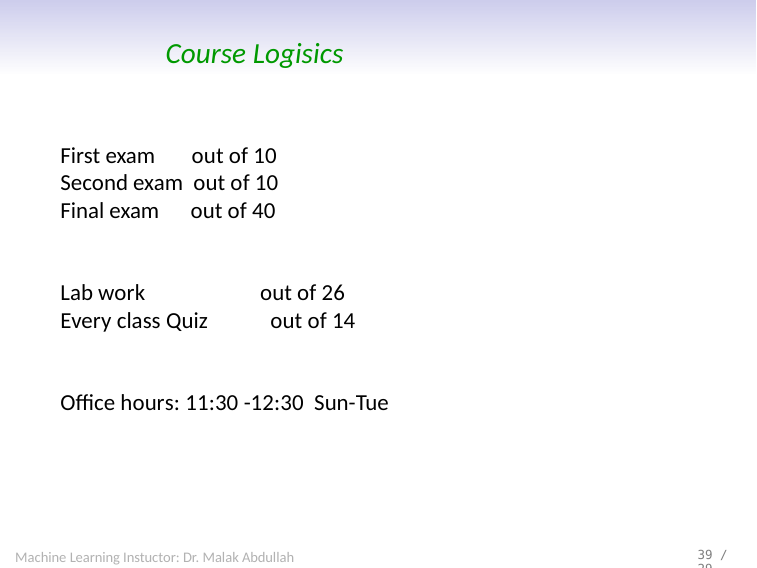

# Course Logisics
First exam       out of 10
Second exam  out of 10
Final exam      out of 40
Lab work                      out of 26
Every class Quiz            out of 14
Office hours: 11:30 -12:30  Sun-Tue
Machine Learning Instuctor: Dr. Malak Abdullah
39 / 29